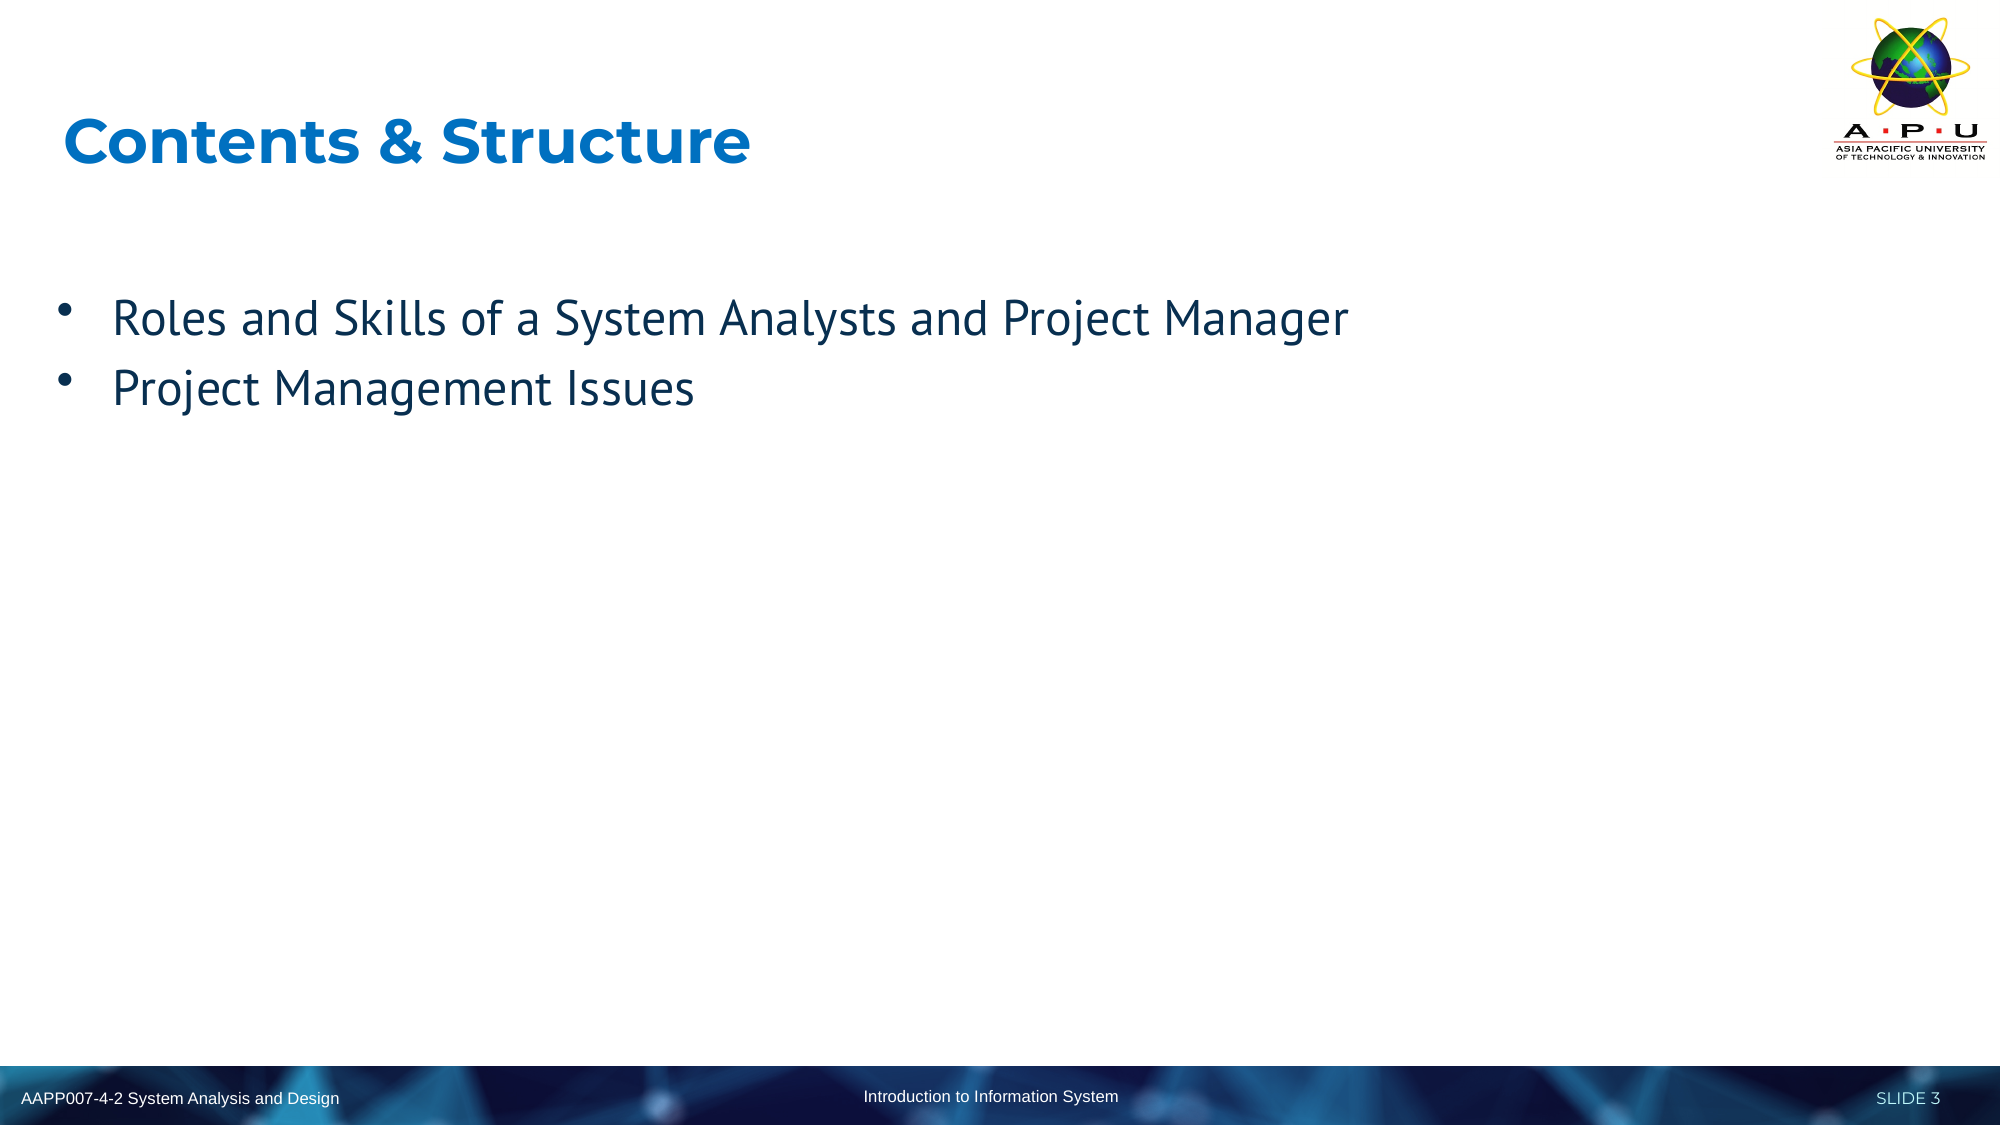

# Contents & Structure
Roles and Skills of a System Analysts and Project Manager
Project Management Issues